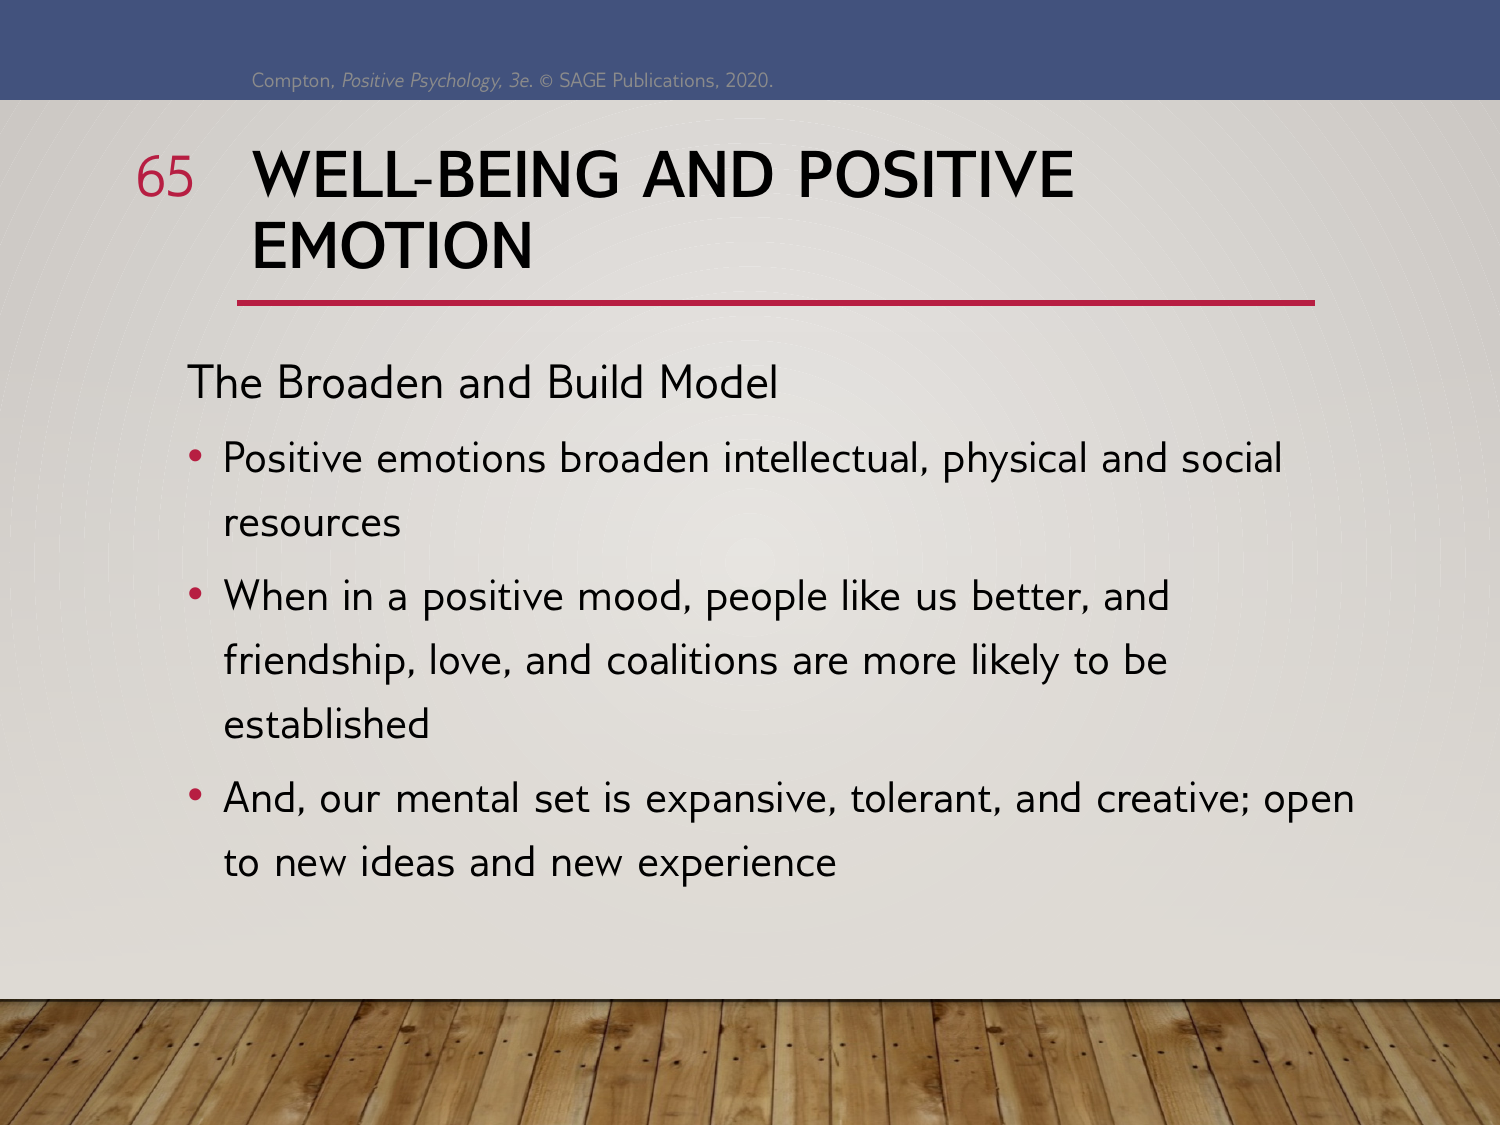

Compton, Positive Psychology, 3e. © SAGE Publications, 2020.
65
# Well-Being and Positive Emotion
The Broaden and Build Model
Positive emotions broaden intellectual, physical and social resources
When in a positive mood, people like us better, and friendship, love, and coalitions are more likely to be established
And, our mental set is expansive, tolerant, and creative; open to new ideas and new experience